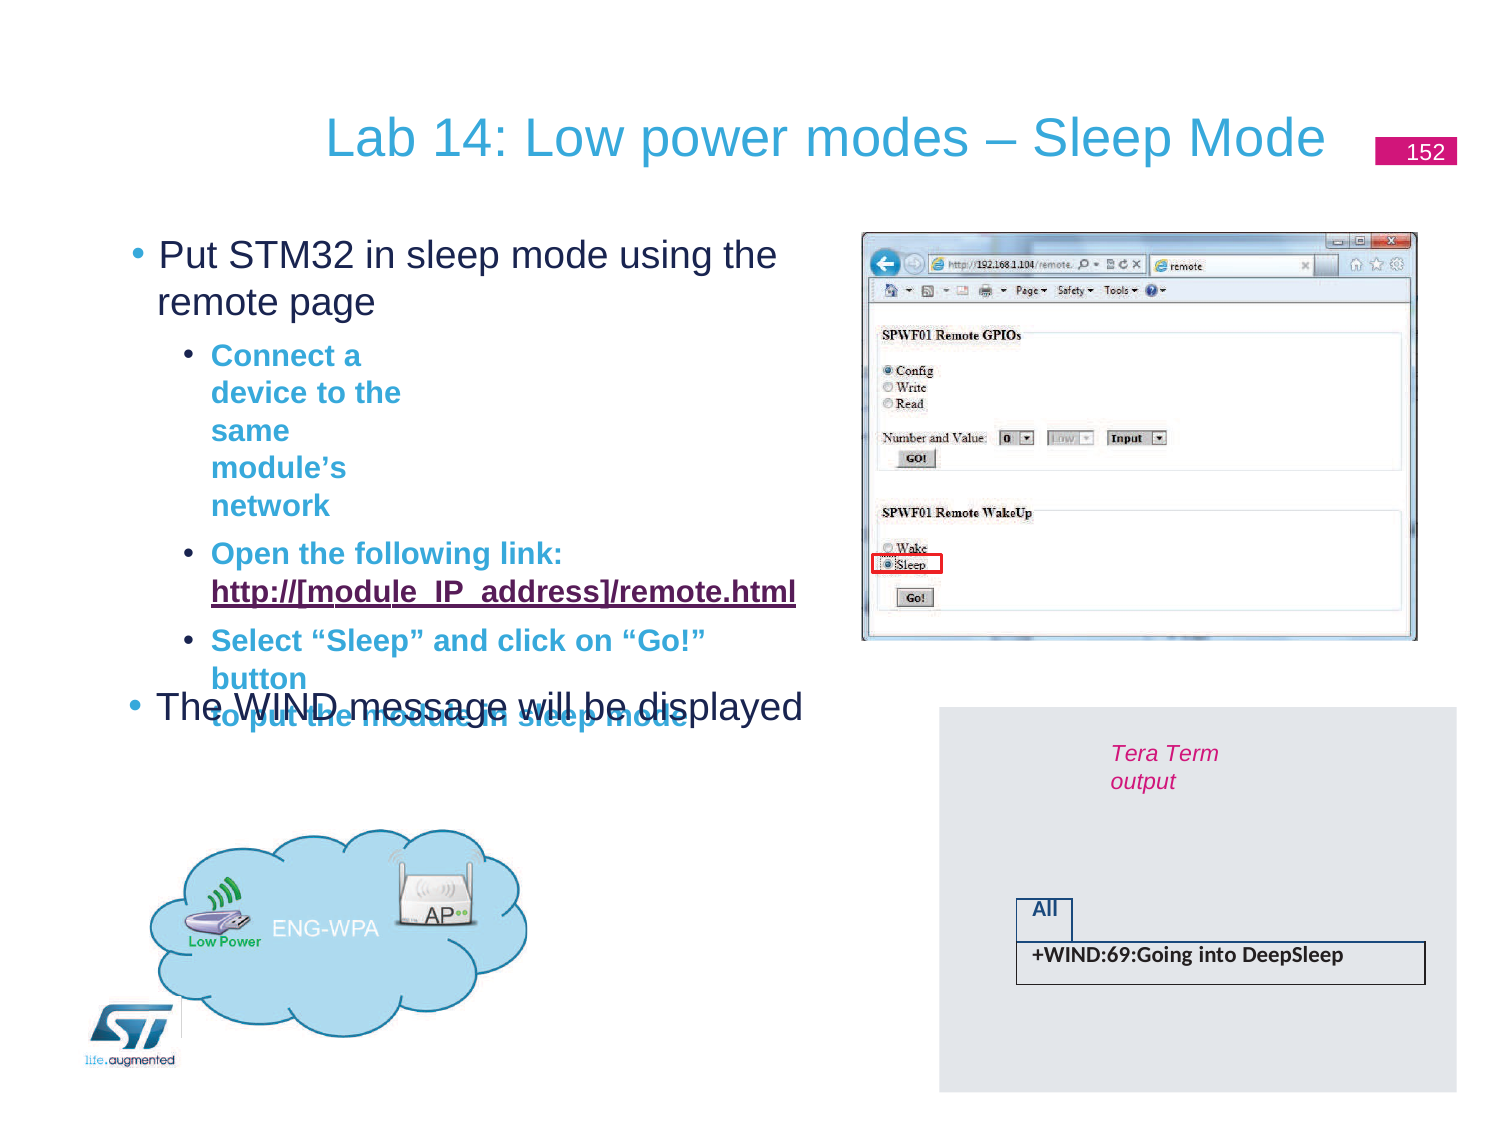

# Lab 14: Low power modes – Sleep Mode
152
Put STM32 in sleep mode using the
remote page
Connect a device to the same module’s
network
Open the following link: http://[module_IP_address]/remote.html
Select “Sleep” and click on “Go!” button
to put the module in sleep mode

The WIND message will be displayed

Tera Term output

| All |  |
| --- | --- |
| +WIND:69:Going into DeepSleep |  |